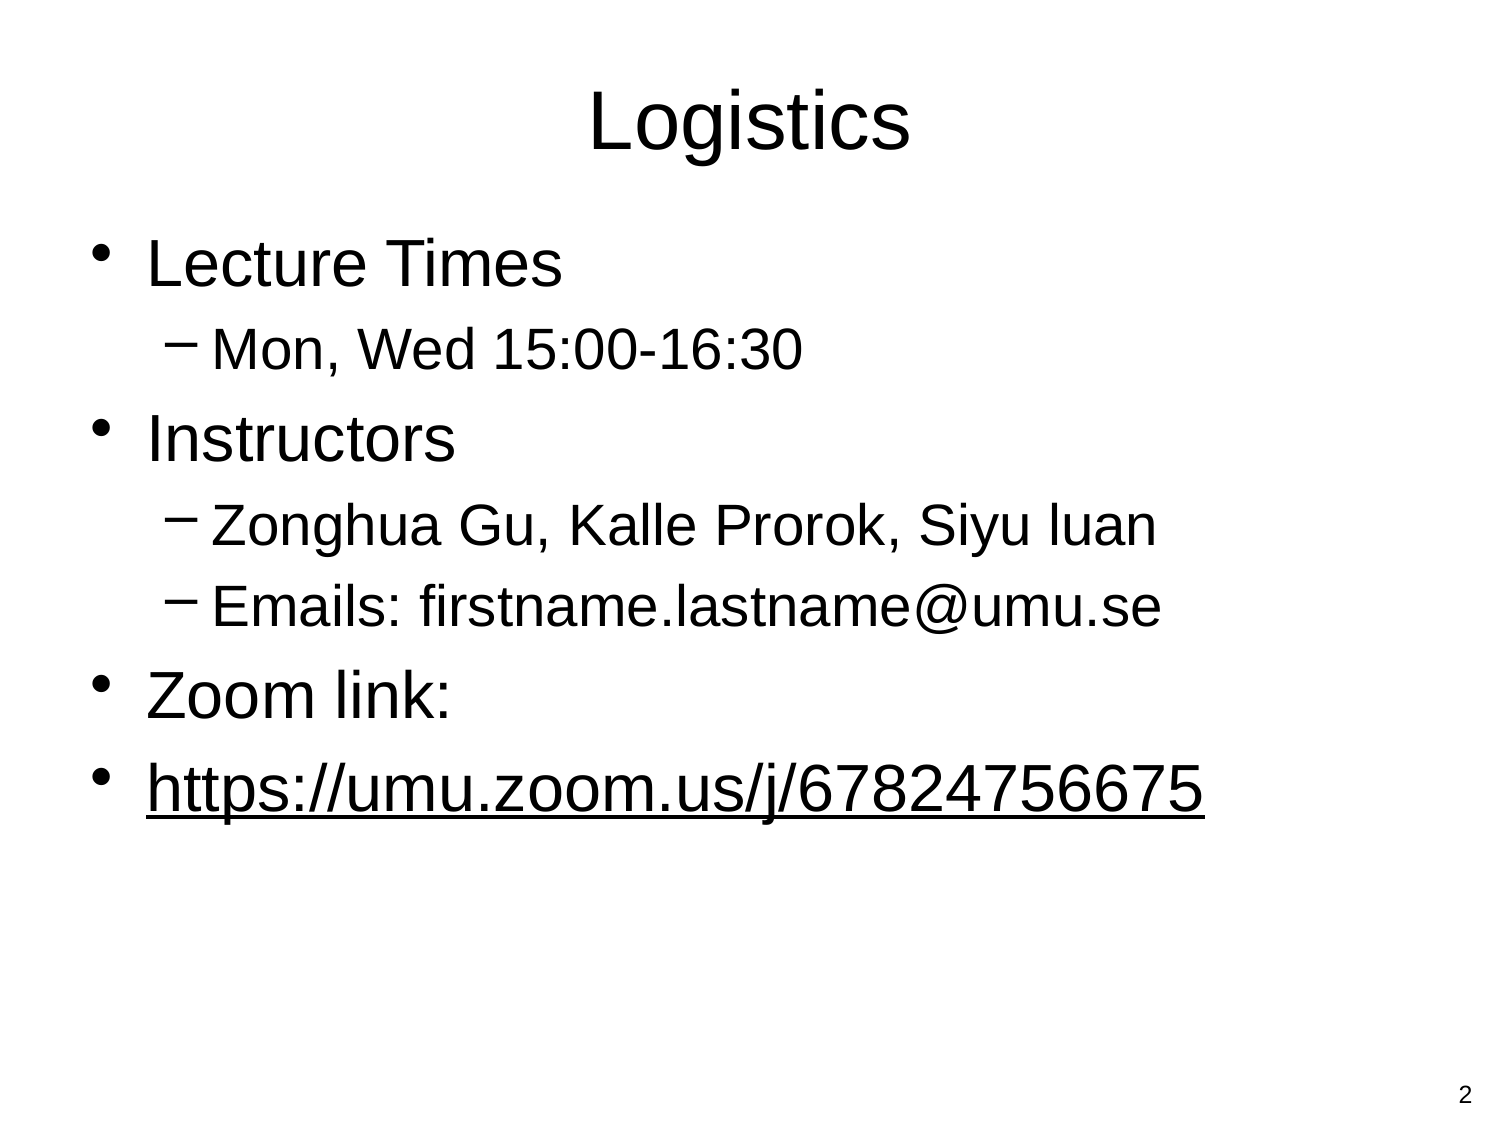

# Logistics
Lecture Times
Mon, Wed 15:00-16:30
Instructors
Zonghua Gu, Kalle Prorok, Siyu luan
Emails: firstname.lastname@umu.se
Zoom link:
https://umu.zoom.us/j/67824756675
2